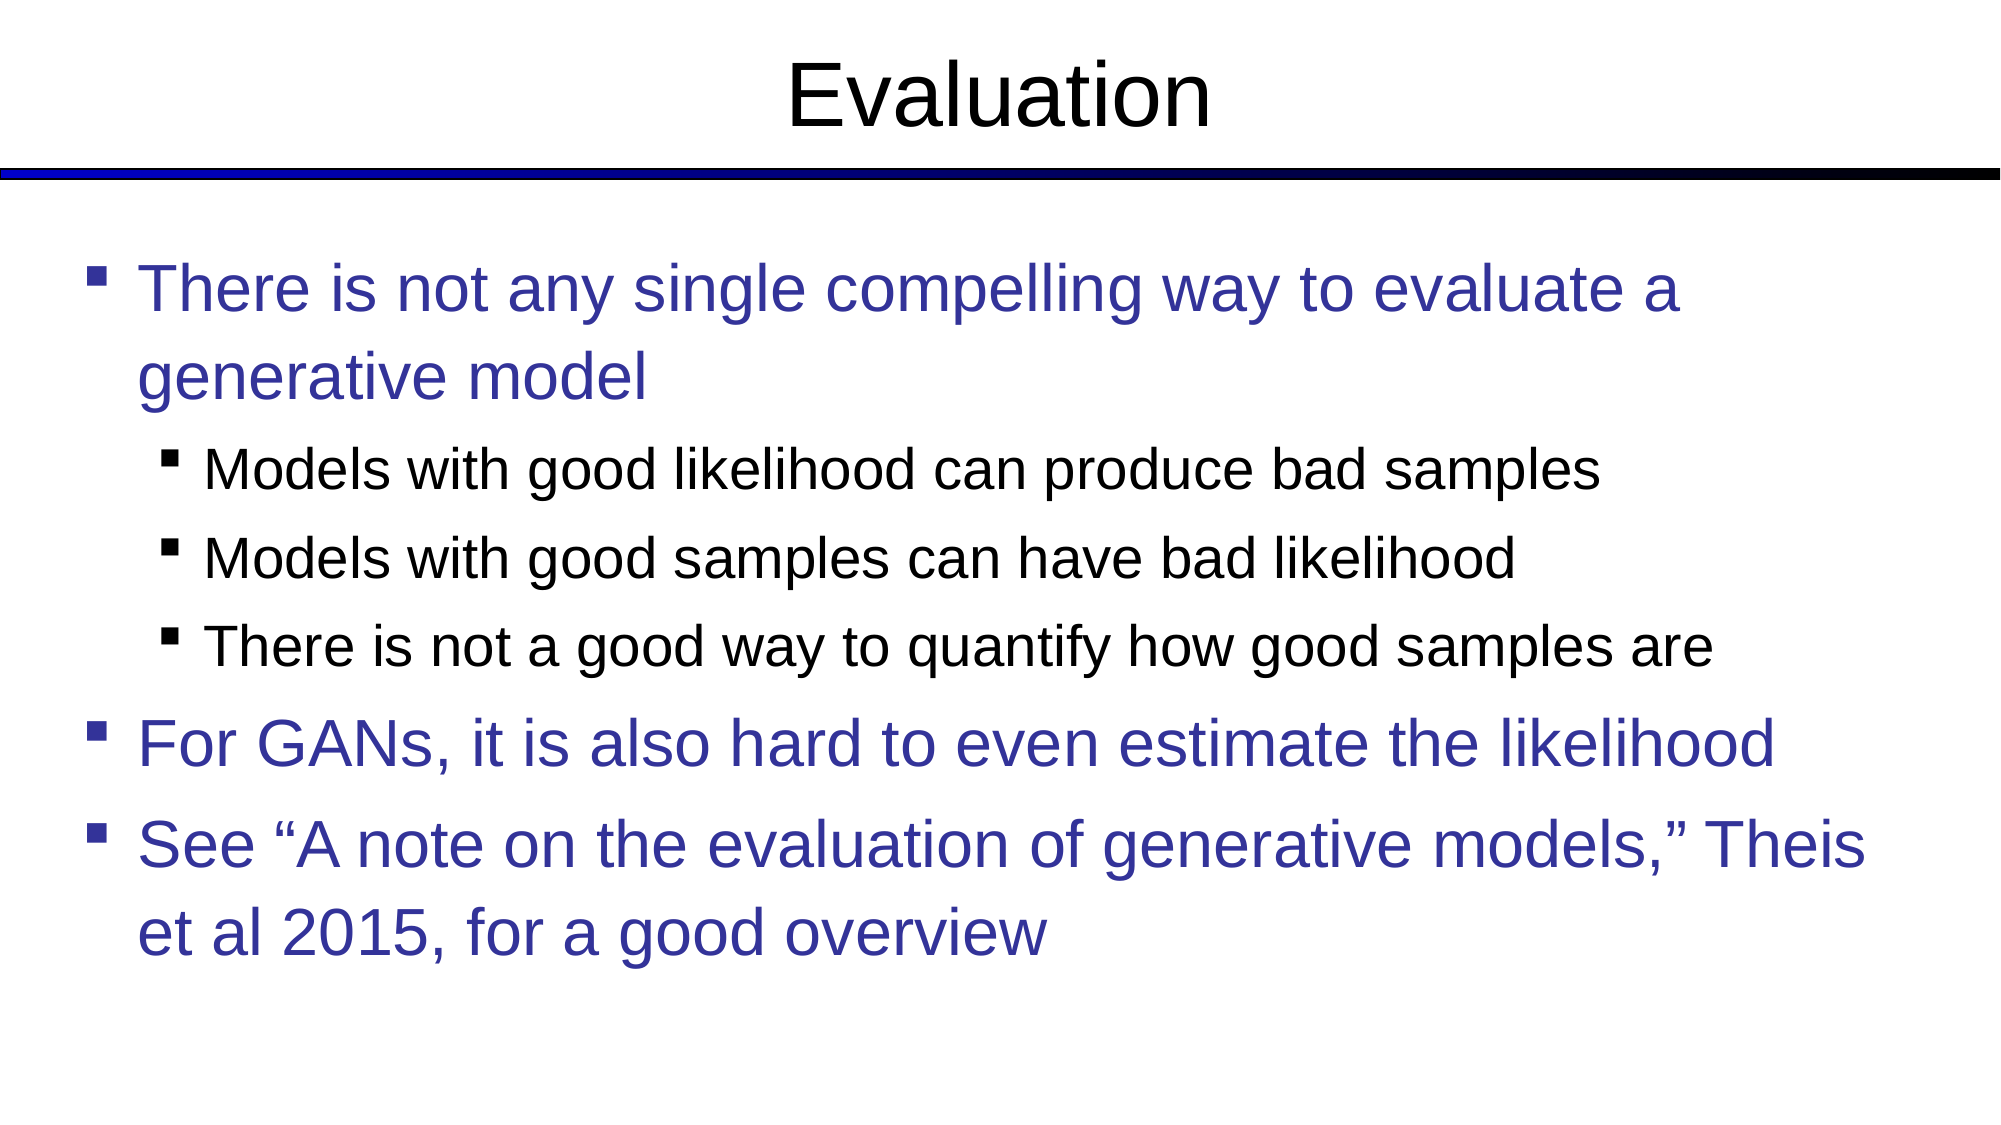

# Evaluation
There is not any single compelling way to evaluate a generative model
Models with good likelihood can produce bad samples
Models with good samples can have bad likelihood
There is not a good way to quantify how good samples are
For GANs, it is also hard to even estimate the likelihood
See “A note on the evaluation of generative models,” Theis et al 2015, for a good overview